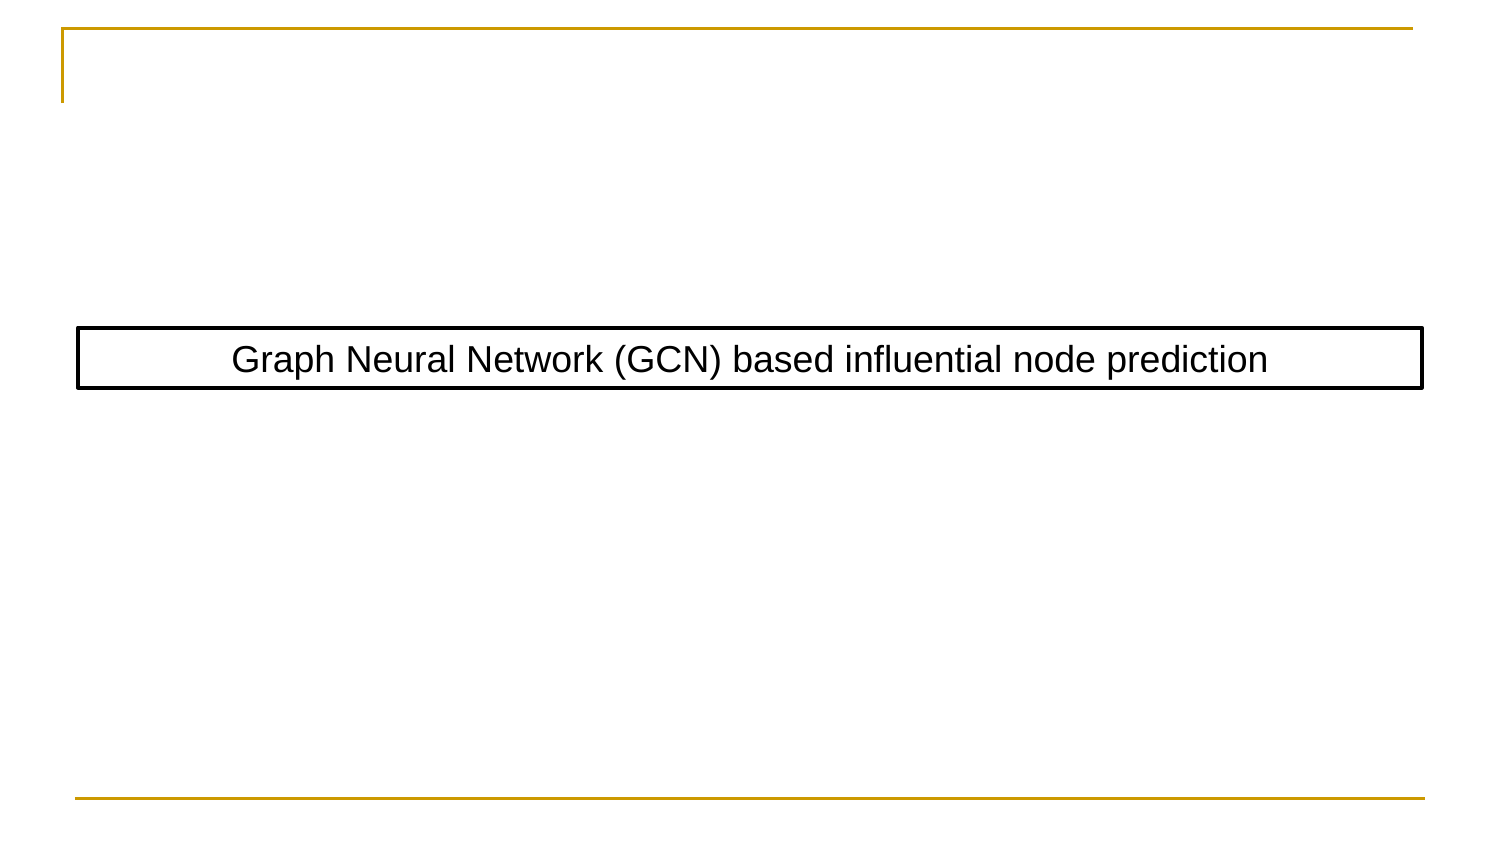

Graph Neural Network (GCN) based influential node prediction